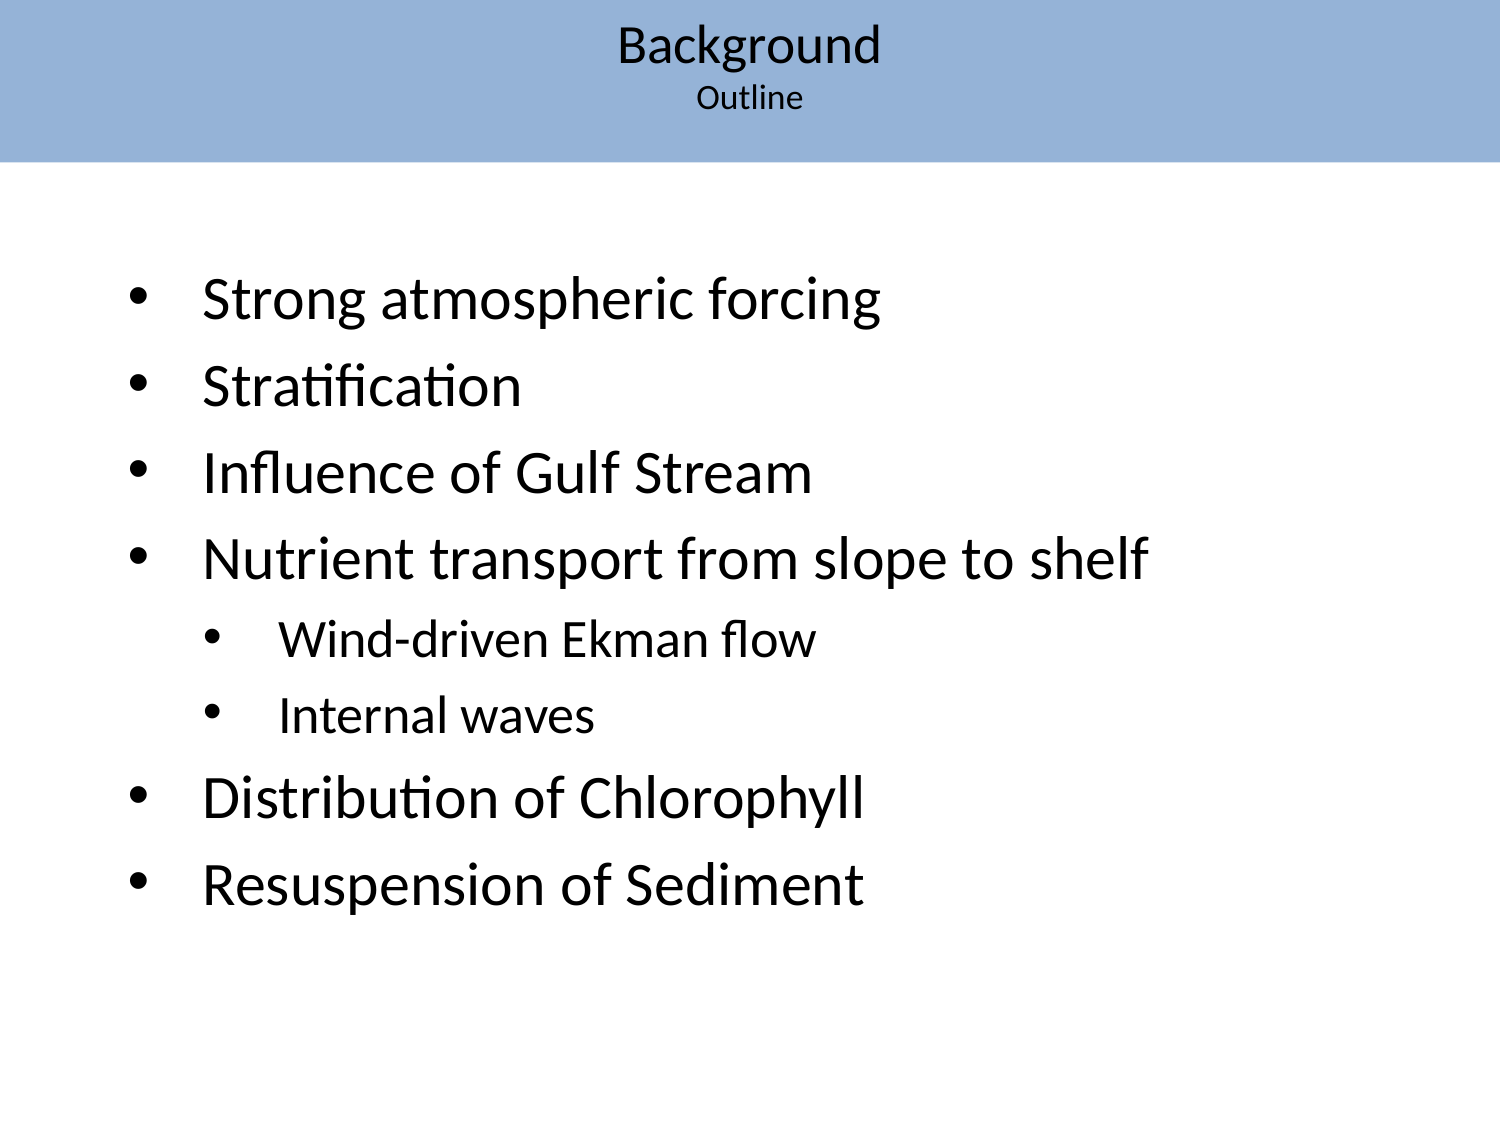

# Background Outline
Strong atmospheric forcing
Stratification
Influence of Gulf Stream
Nutrient transport from slope to shelf
Wind-driven Ekman flow
Internal waves
Distribution of Chlorophyll
Resuspension of Sediment